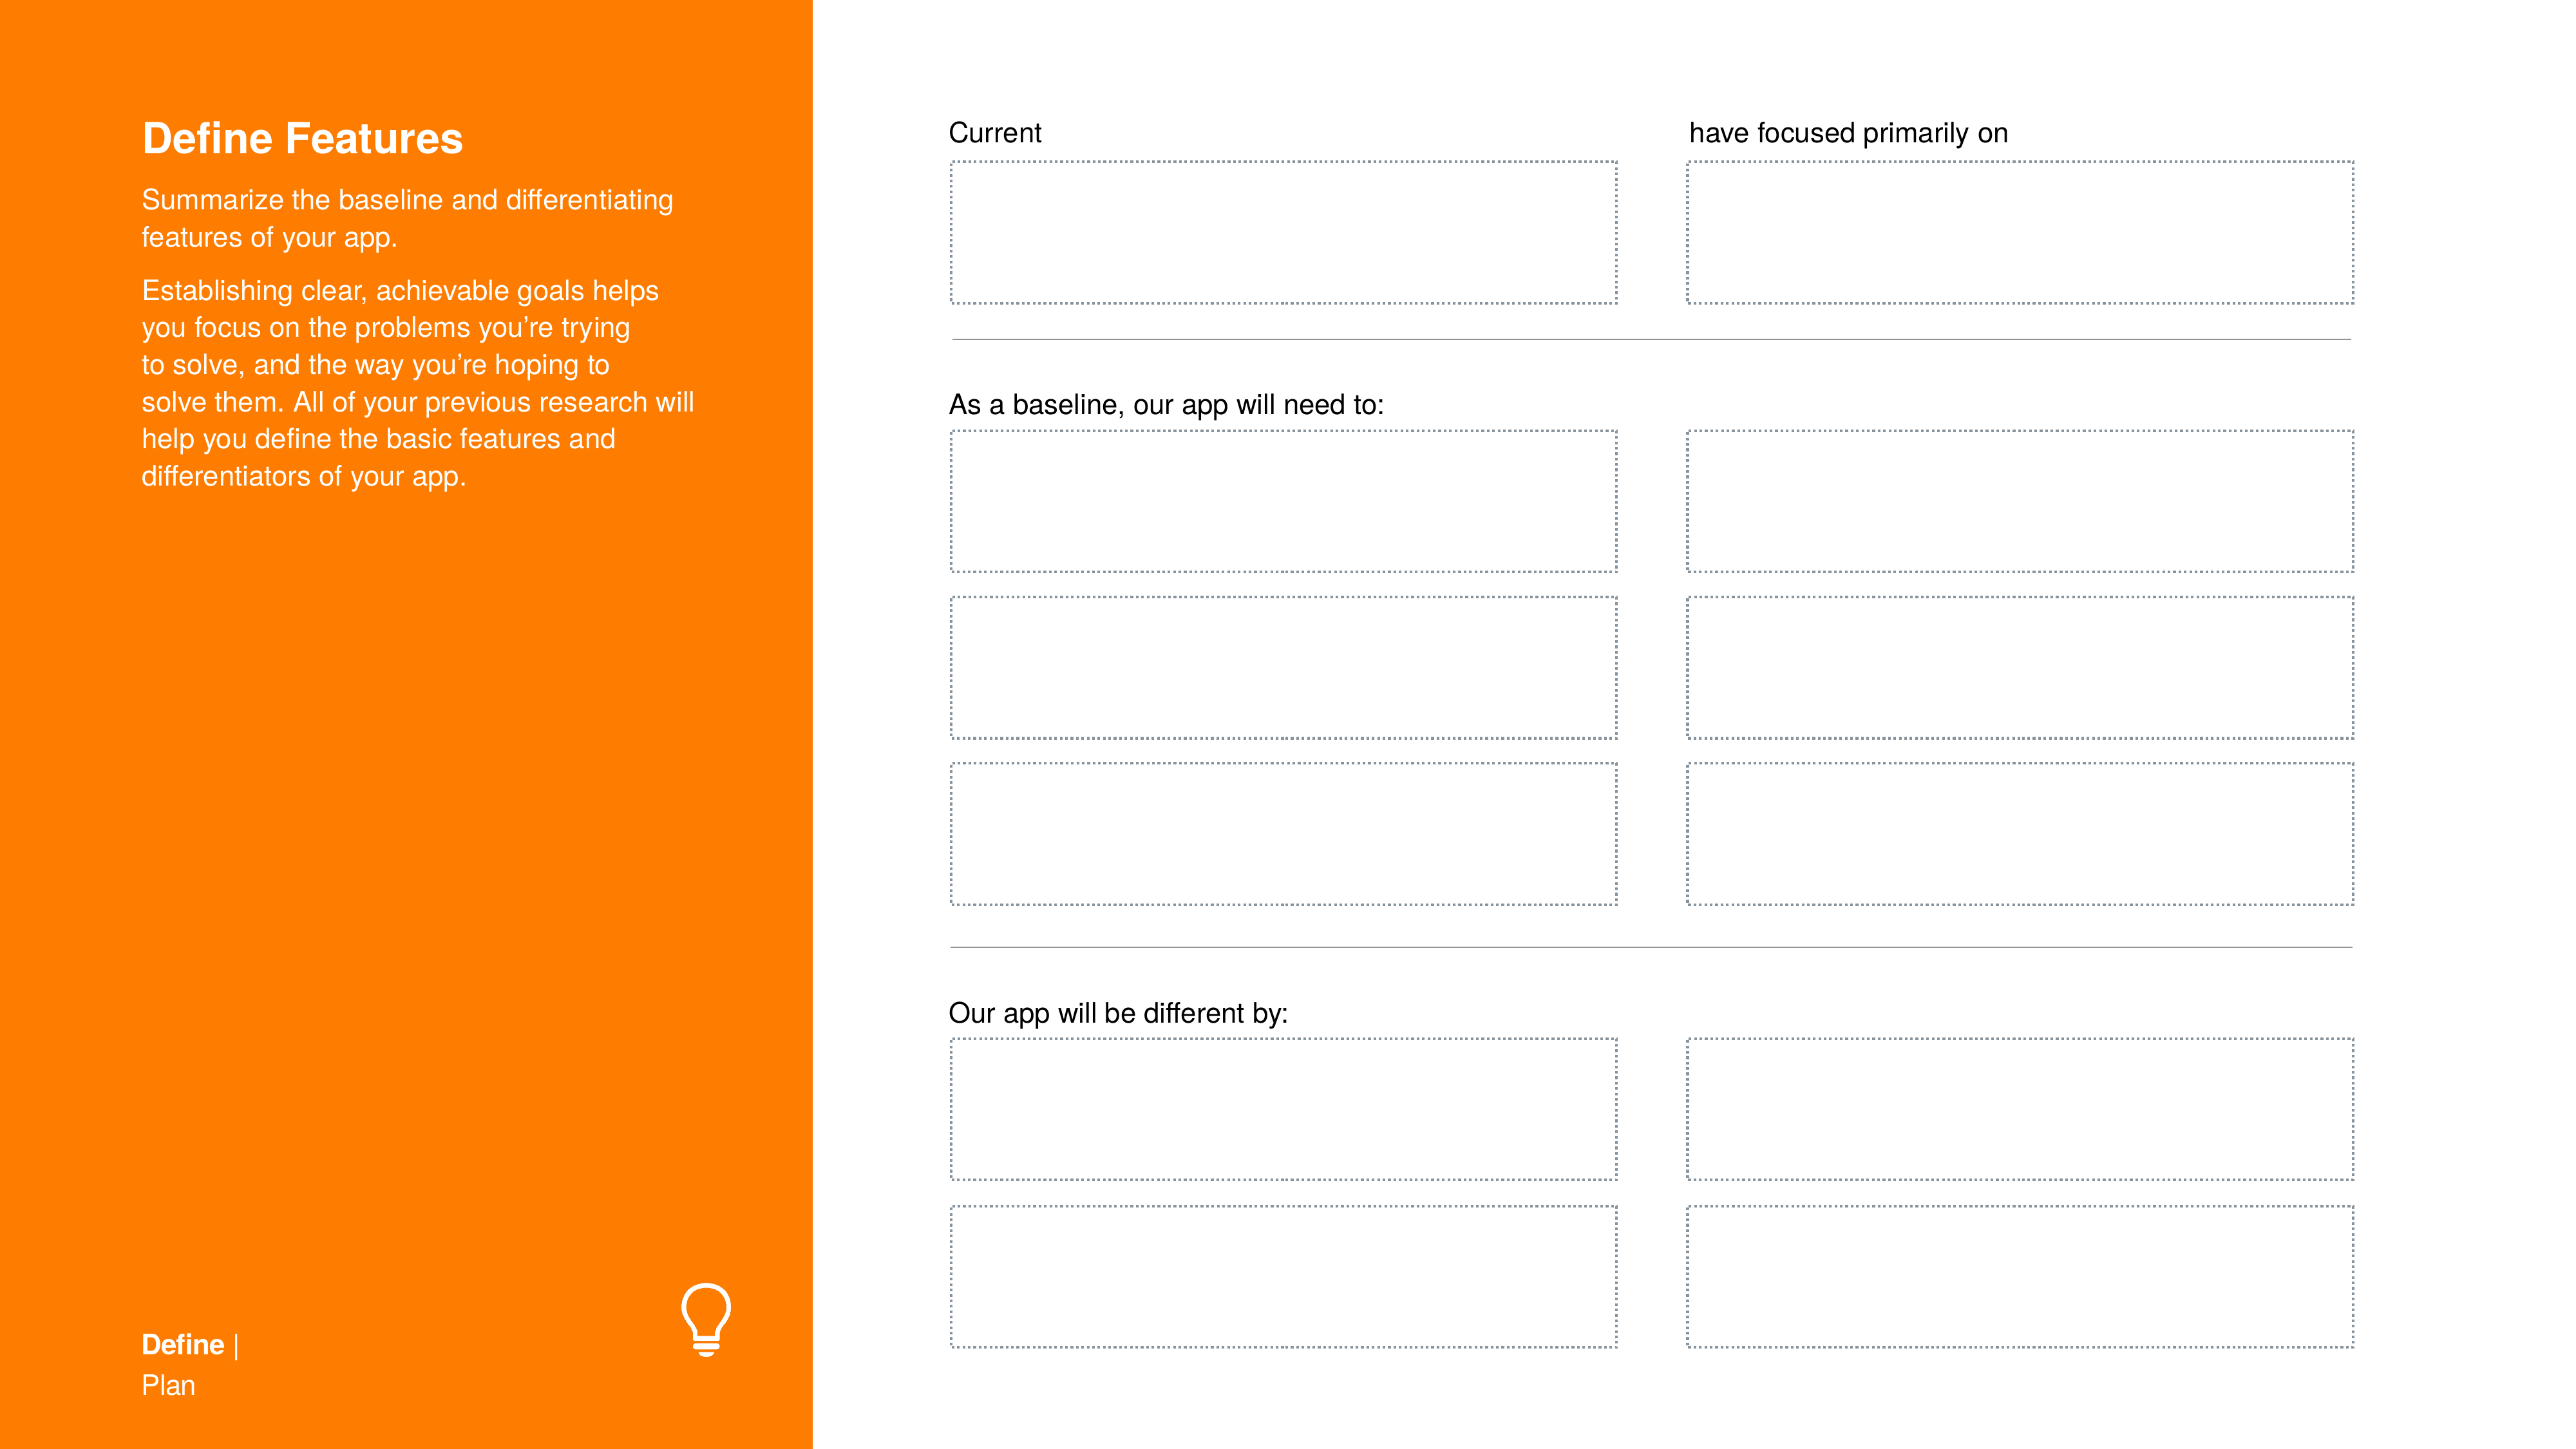

Current
have focused primarily on

As a baseline, our app will need to:

Our app will be different by:
Define Features
Summarize the baseline and differentiating features of your app.
Establishing clear, achievable goals helps you focus on the problems you’re trying
to solve, and the way you’re hoping to
solve them. All of your previous research will help you define the basic features and differentiators of your app.

Define | Plan
37